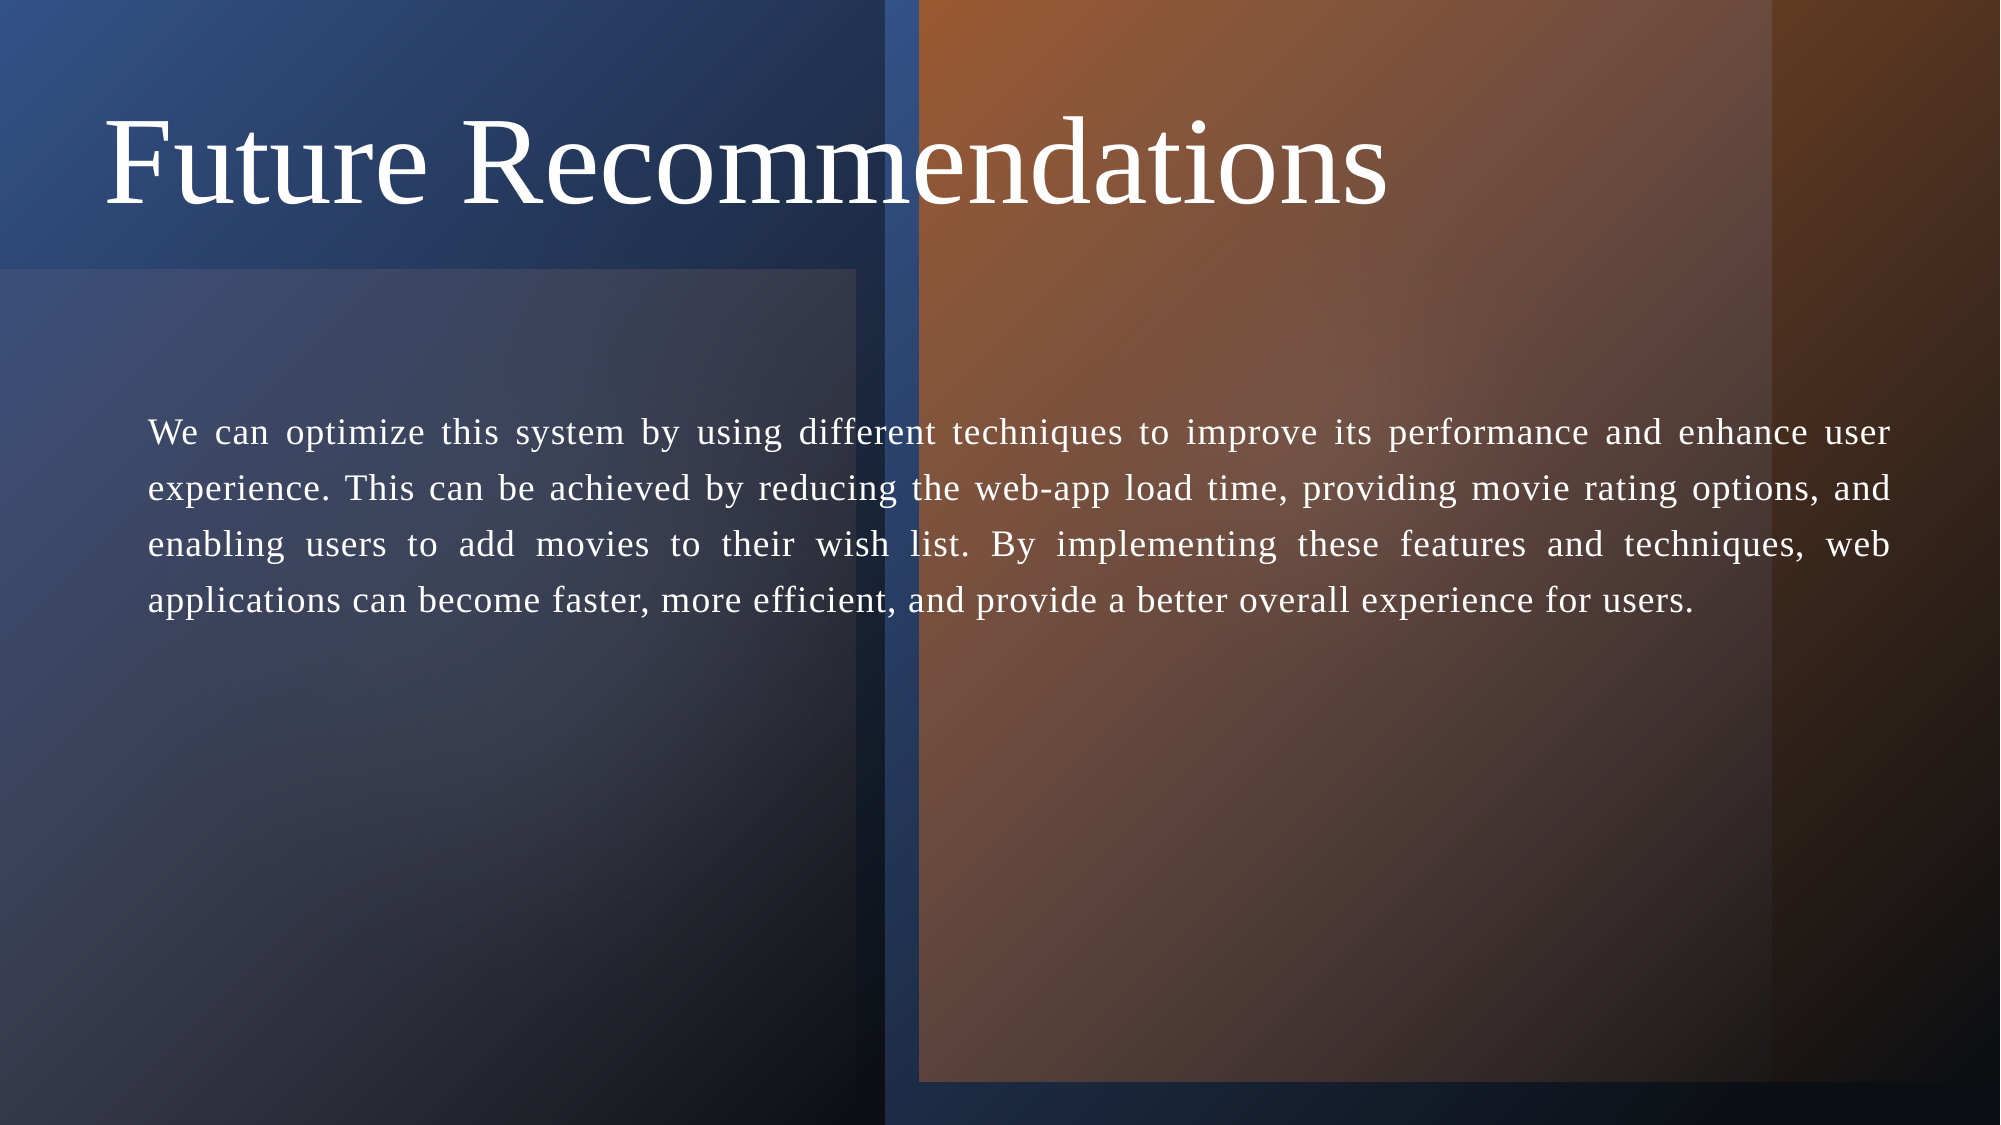

# Future Recommendations
	We can optimize this system by using different techniques to improve its performance and enhance user experience. This can be achieved by reducing the web-app load time, providing movie rating options, and enabling users to add movies to their wish list. By implementing these features and techniques, web applications can become faster, more efficient, and provide a better overall experience for users.